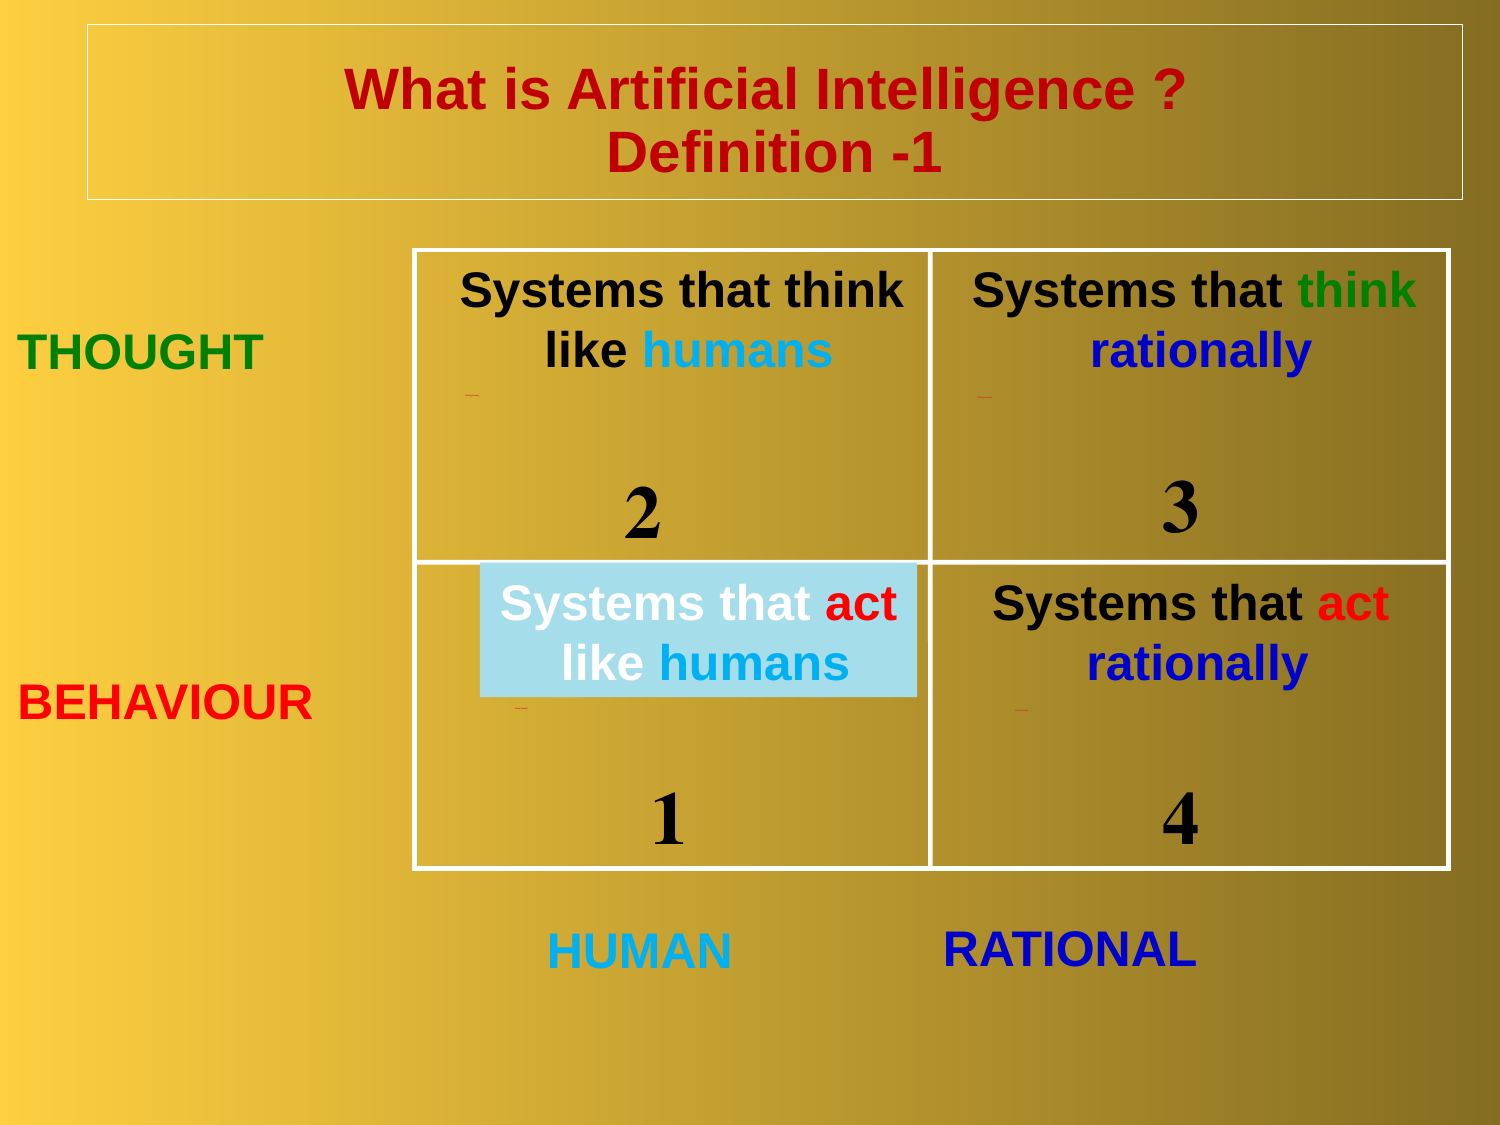

# What is Artificial Intelligence ? Definition -1

Systems that think
 like humans
Systems that think
 rationally
Systems that act
 like humans
Systems that act
 rationally

THOUGHT

Thinking humanly
Thinking rationally
3
2
BEHAVIOUR

Acting humanly
Acting rationally
1
4
RATIONAL

HUMAN